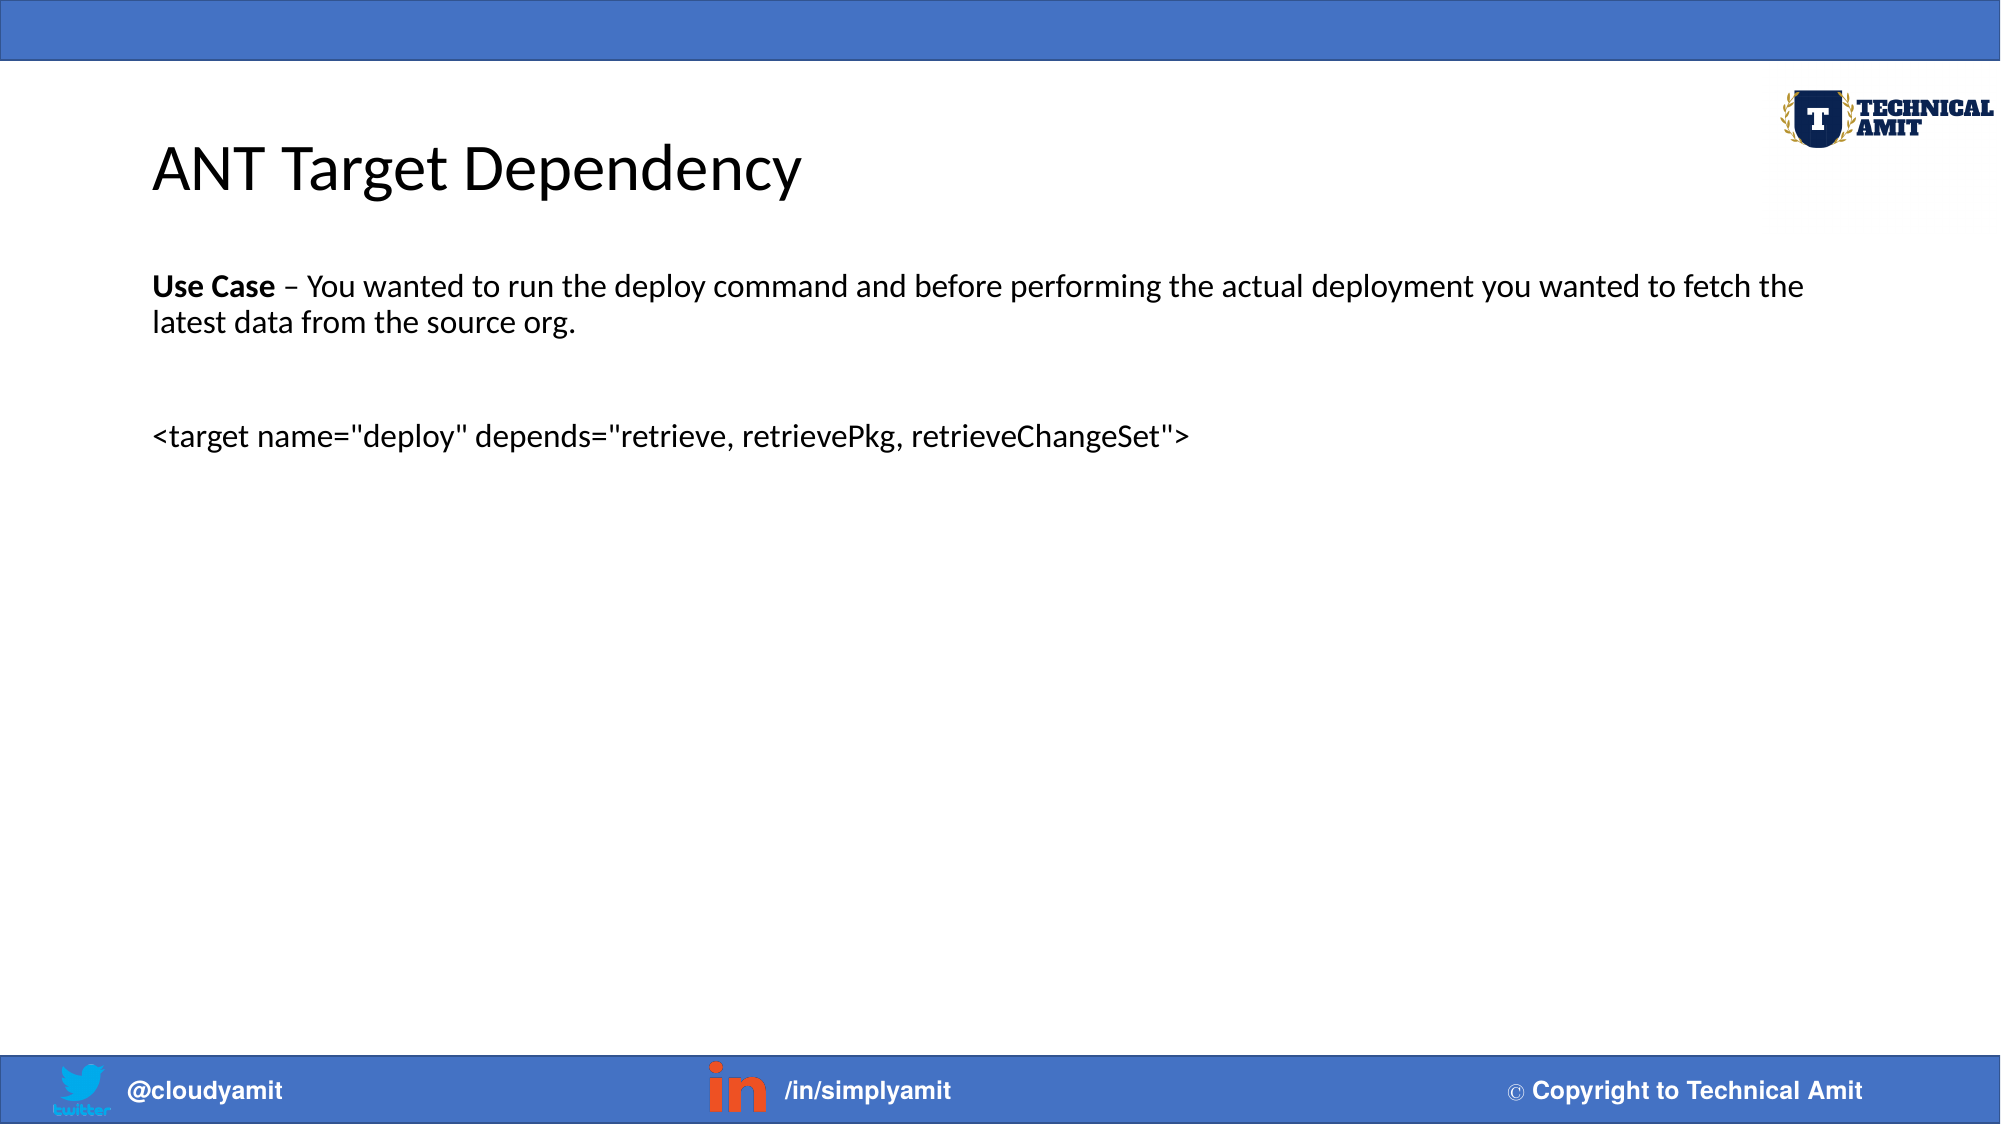

# ANT Target Dependency
Use Case – You wanted to run the deploy command and before performing the actual deployment you wanted to fetch the latest data from the source org.

<target name="deploy" depends="retrieve, retrievePkg, retrieveChangeSet">